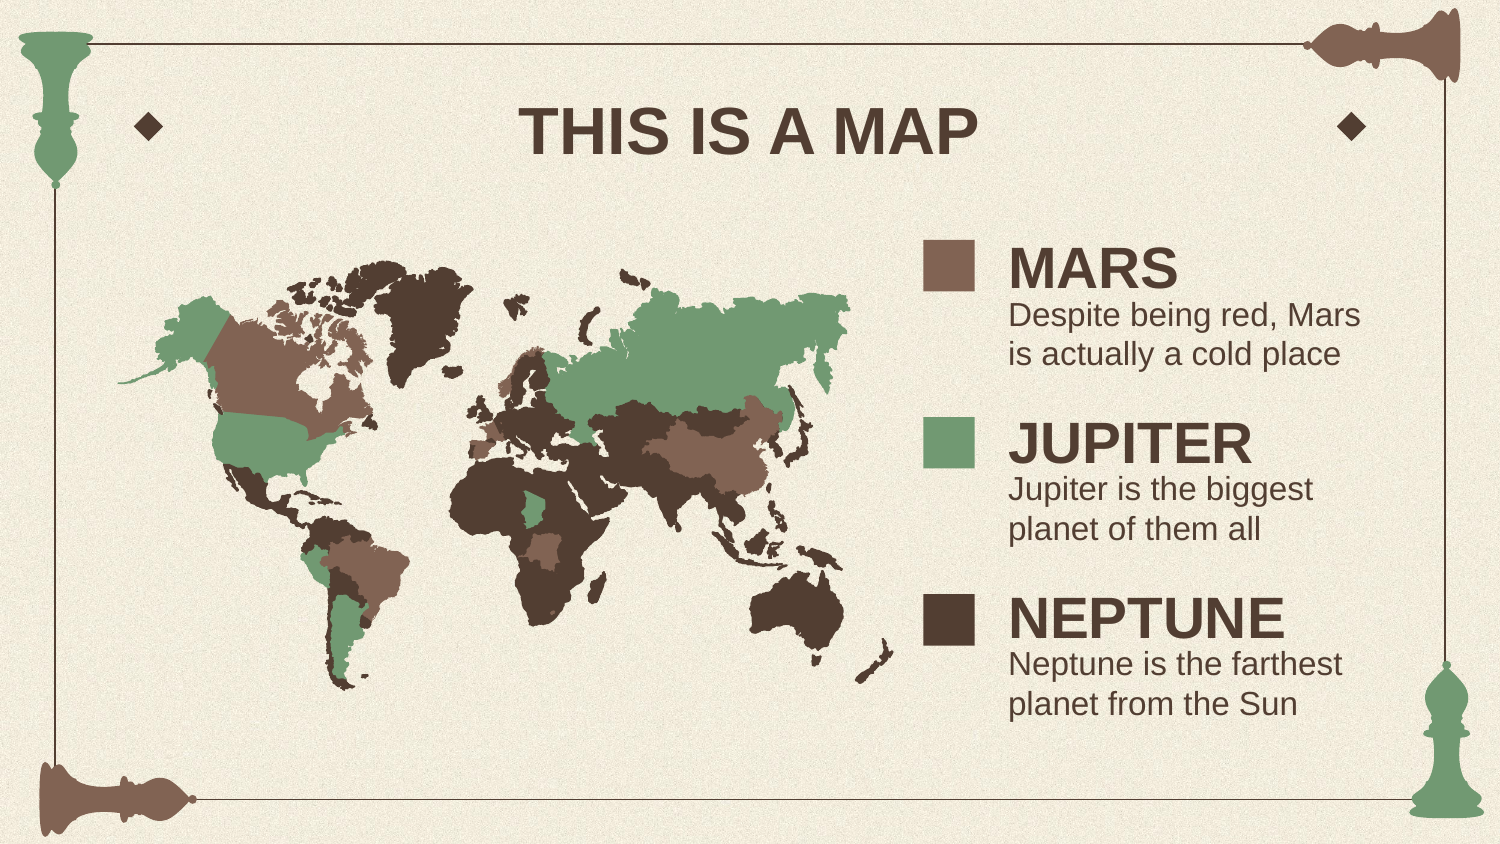

# THIS IS A MAP

MARS

Despite being red, Mars is actually a cold place
JUPITER

Jupiter is the biggest planet of them all
NEPTUNE

Neptune is the farthest planet from the Sun